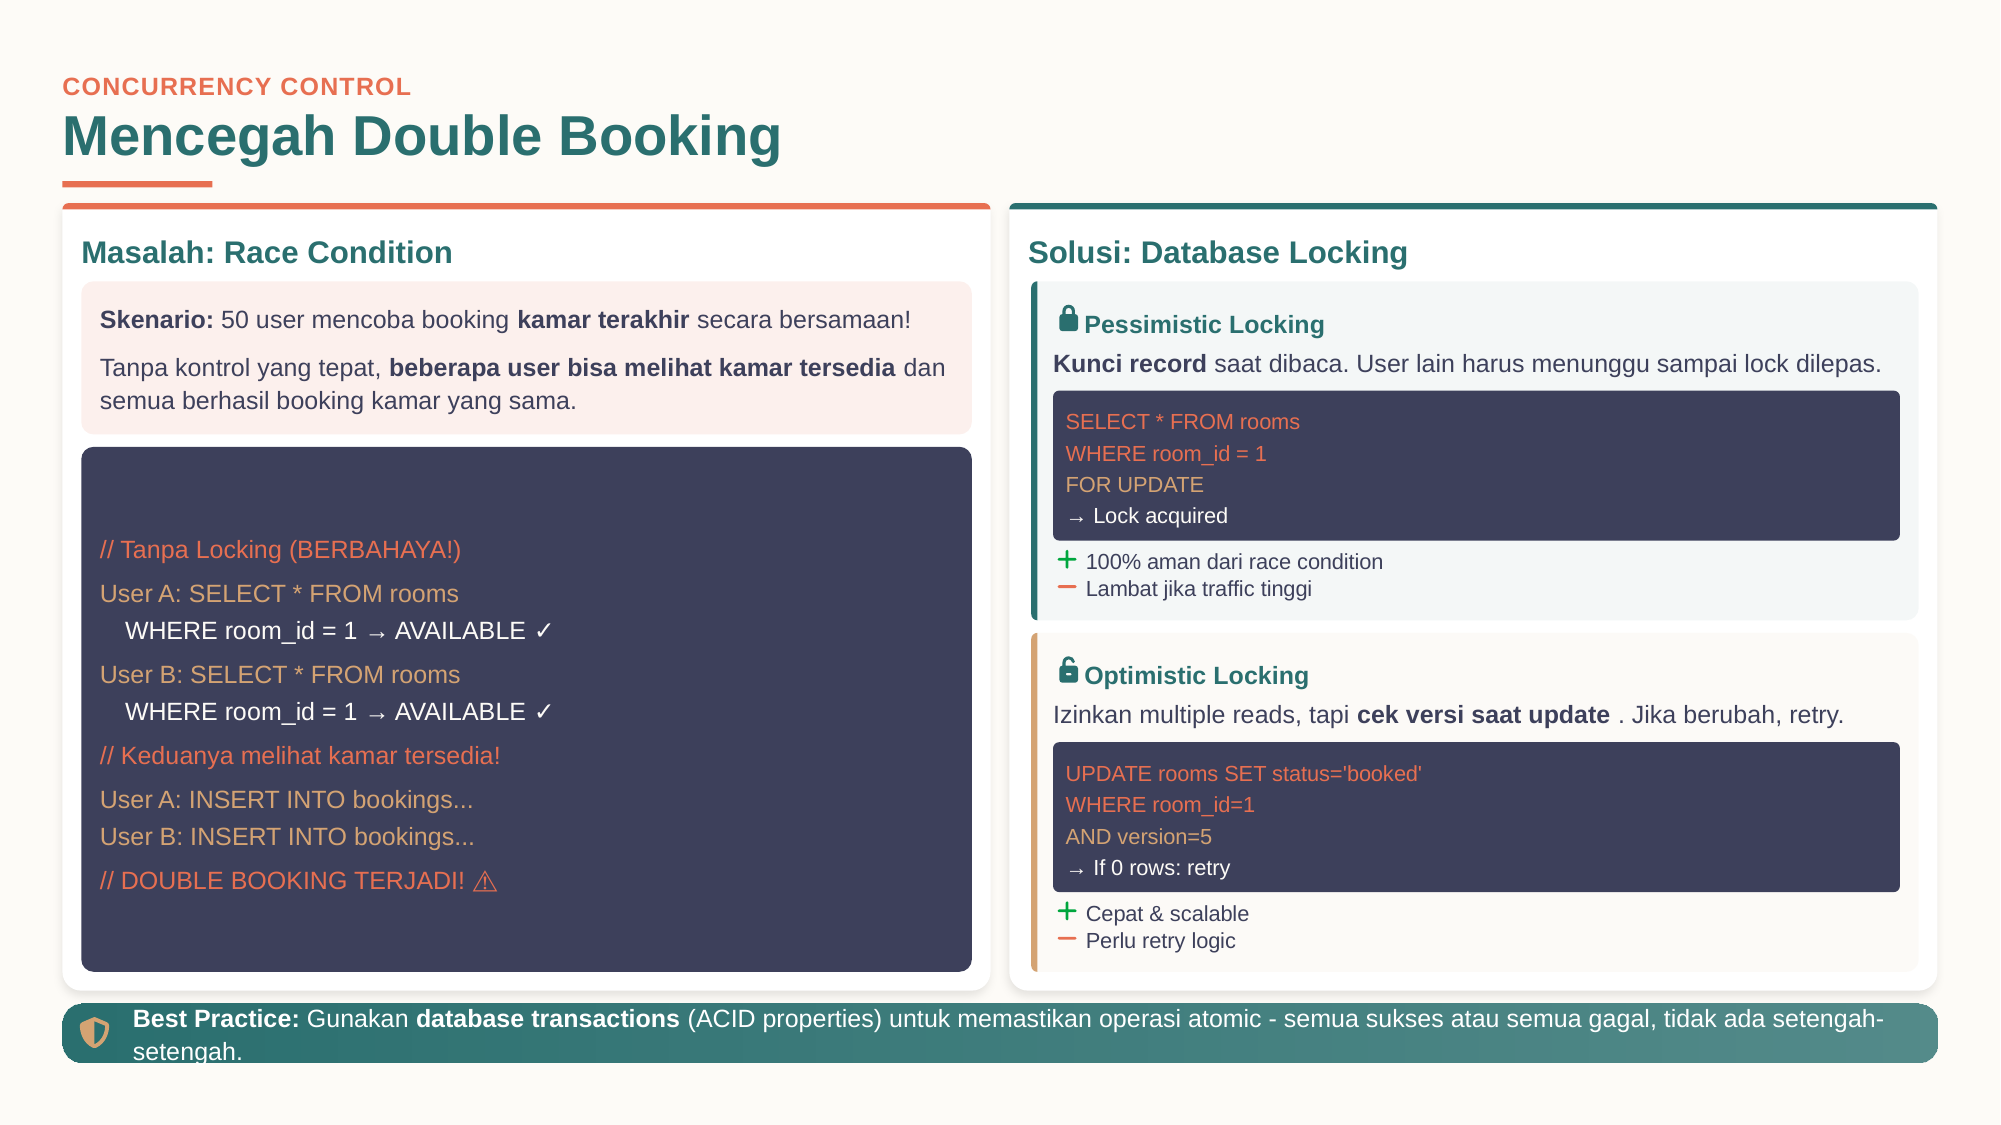

CONCURRENCY CONTROL
Mencegah Double Booking

Masalah: Race Condition
Solusi: Database Locking

Skenario: 50 user mencoba booking kamar terakhir secara bersamaan!
Pessimistic Locking

Kunci record saat dibaca. User lain harus menunggu sampai lock dilepas.
Tanpa kontrol yang tepat, beberapa user bisa melihat kamar tersedia dan semua berhasil booking kamar yang sama.

SELECT * FROM rooms
WHERE room_id = 1

FOR UPDATE
→ Lock acquired
// Tanpa Locking (BERBAHAYA!)
100% aman dari race condition

User A: SELECT * FROM rooms
Lambat jika traffic tinggi

WHERE room_id = 1 → AVAILABLE ✓

User B: SELECT * FROM rooms
Optimistic Locking

WHERE room_id = 1 → AVAILABLE ✓
Izinkan multiple reads, tapi cek versi saat update . Jika berubah, retry.
// Keduanya melihat kamar tersedia!

UPDATE rooms SET status='booked'
User A: INSERT INTO bookings...
WHERE room_id=1
User B: INSERT INTO bookings...
AND version=5
→ If 0 rows: retry
// DOUBLE BOOKING TERJADI! ⚠️
Cepat & scalable

Perlu retry logic

Best Practice: Gunakan database transactions (ACID properties) untuk memastikan operasi atomic - semua sukses atau semua gagal, tidak ada setengah-setengah.